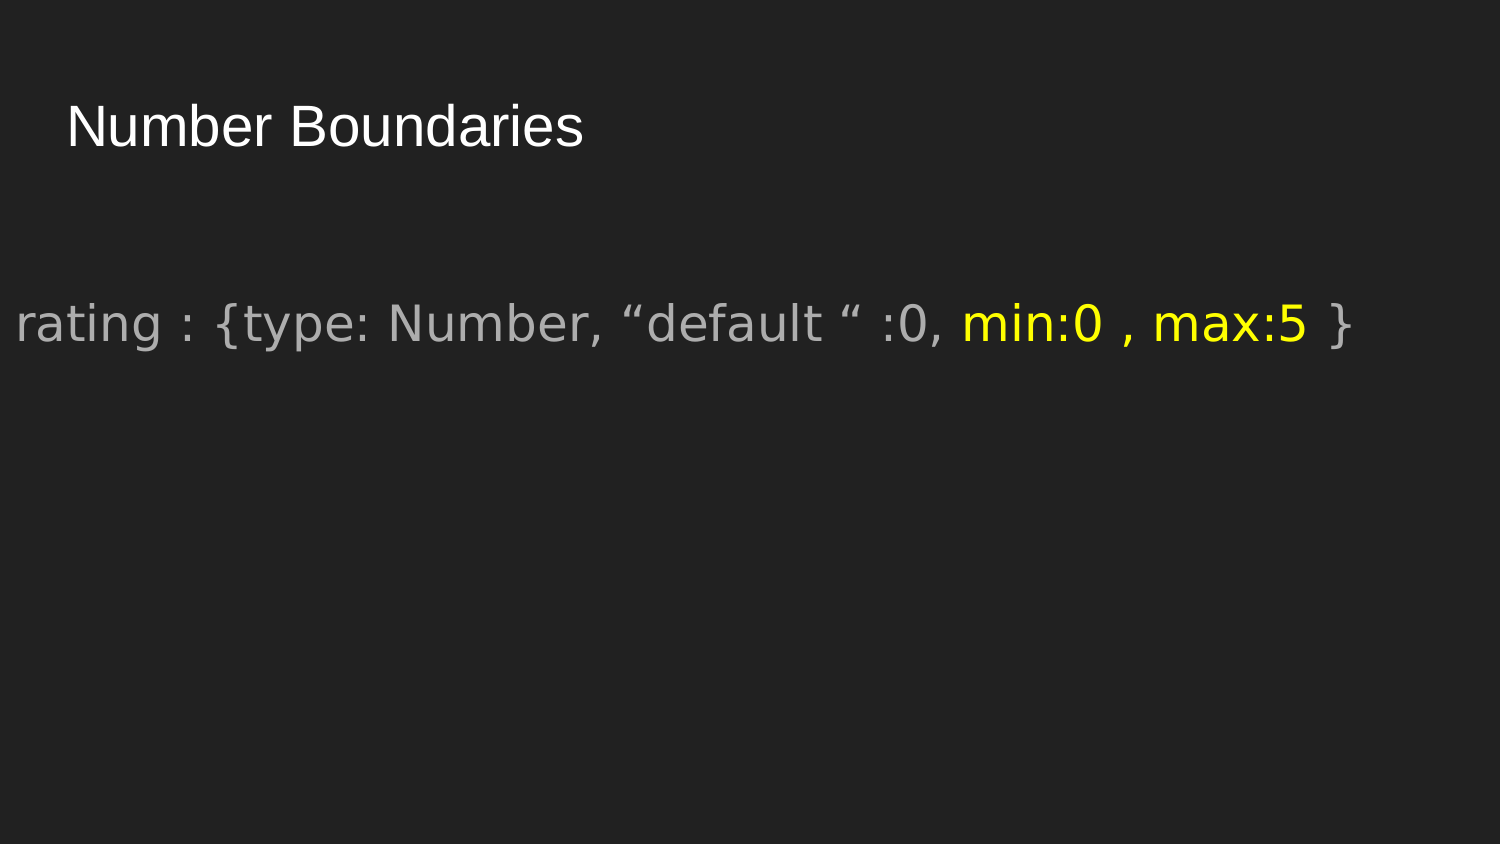

# Number Boundaries

rating : {type: Number, “default “ :0, min:0 , max:5 }